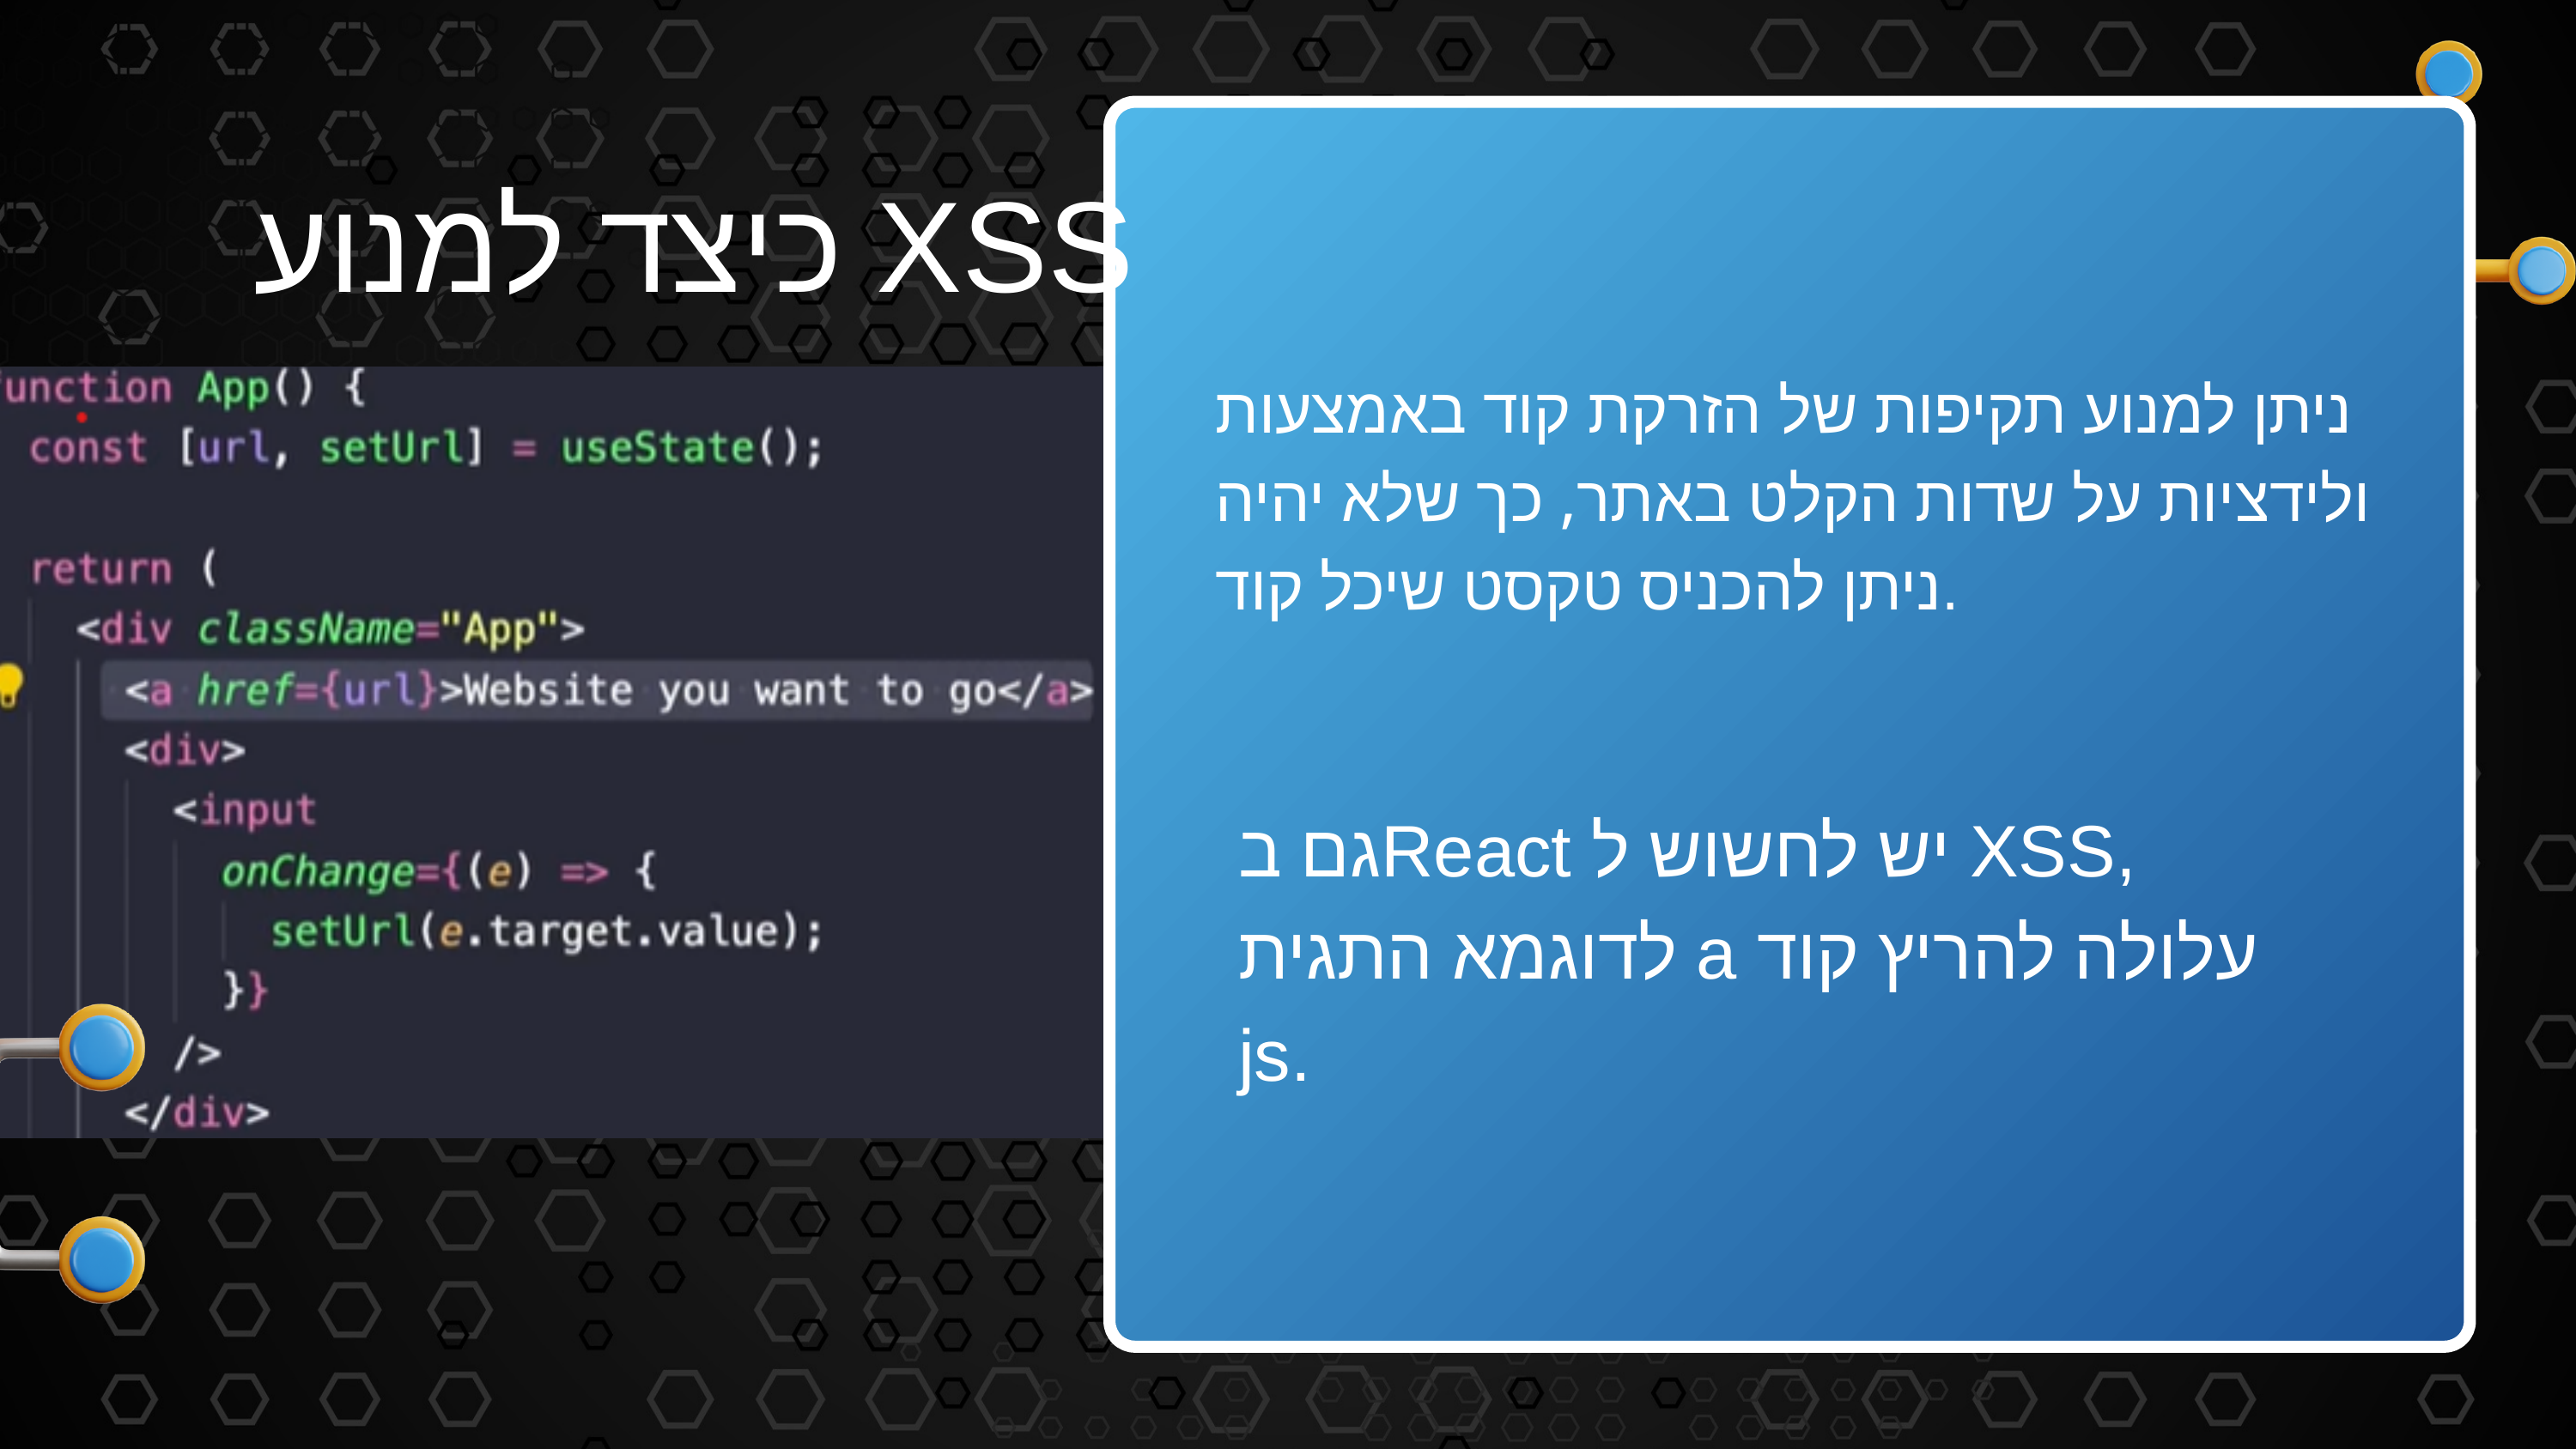

כיצד למנוע XSS
ניתן למנוע תקיפות של הזרקת קוד באמצעות ולידציות על שדות הקלט באתר, כך שלא יהיה ניתן להכניס טקסט שיכל קוד.

גם בReact יש לחשוש ל XSS, לדוגמא התגית a עלולה להריץ קוד js.